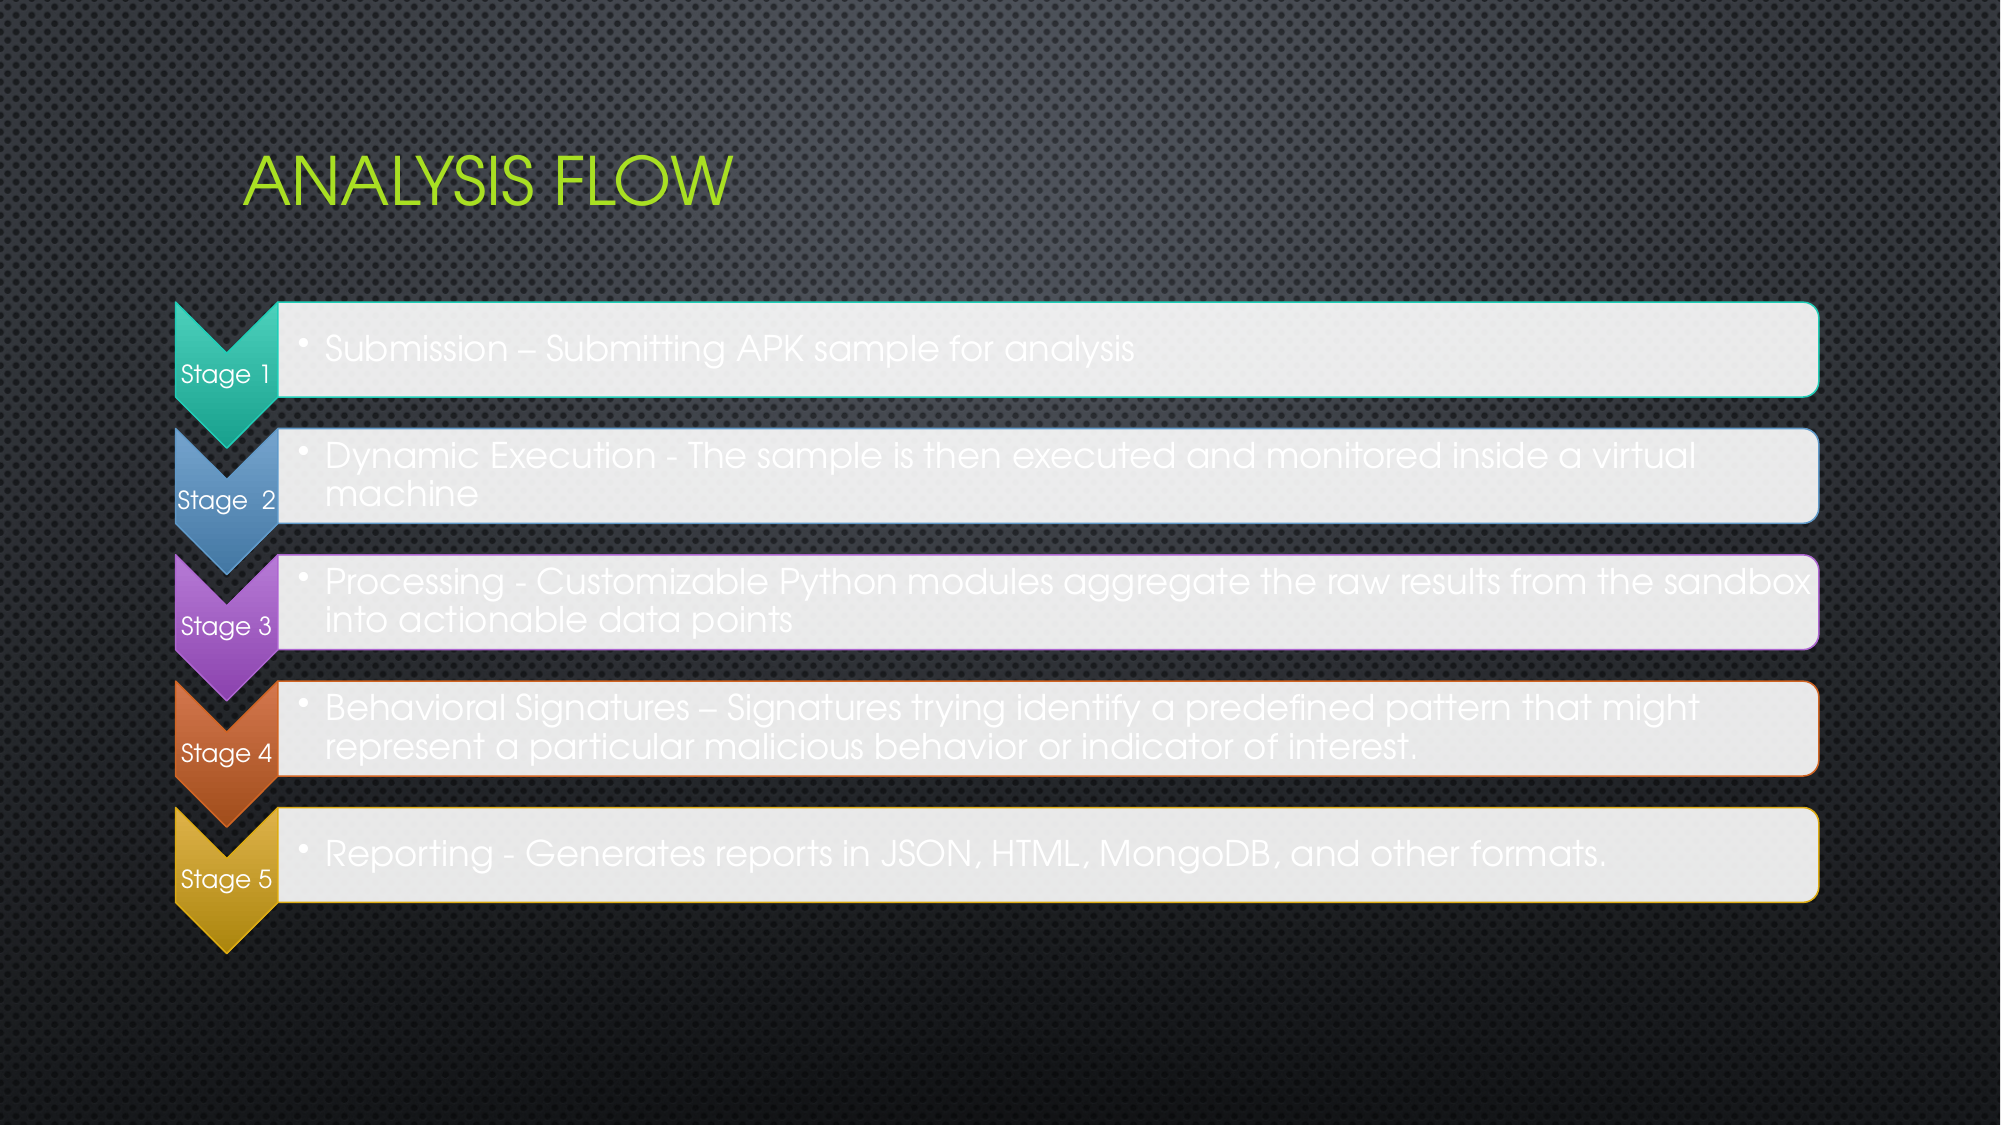

# Analysis Flow
Stage 1
Submission – Submitting APK sample for analysis
Stage  2
Dynamic Execution - The sample is then executed and monitored inside a virtual machine
Stage 3
Processing - Customizable Python modules aggregate the raw results from the sandbox into actionable data points
Stage 4
Behavioral Signatures – Signatures trying identify a predefined pattern that might represent a particular malicious behavior or indicator of interest.
Stage 5
Reporting - Generates reports in JSON, HTML, MongoDB, and other formats.